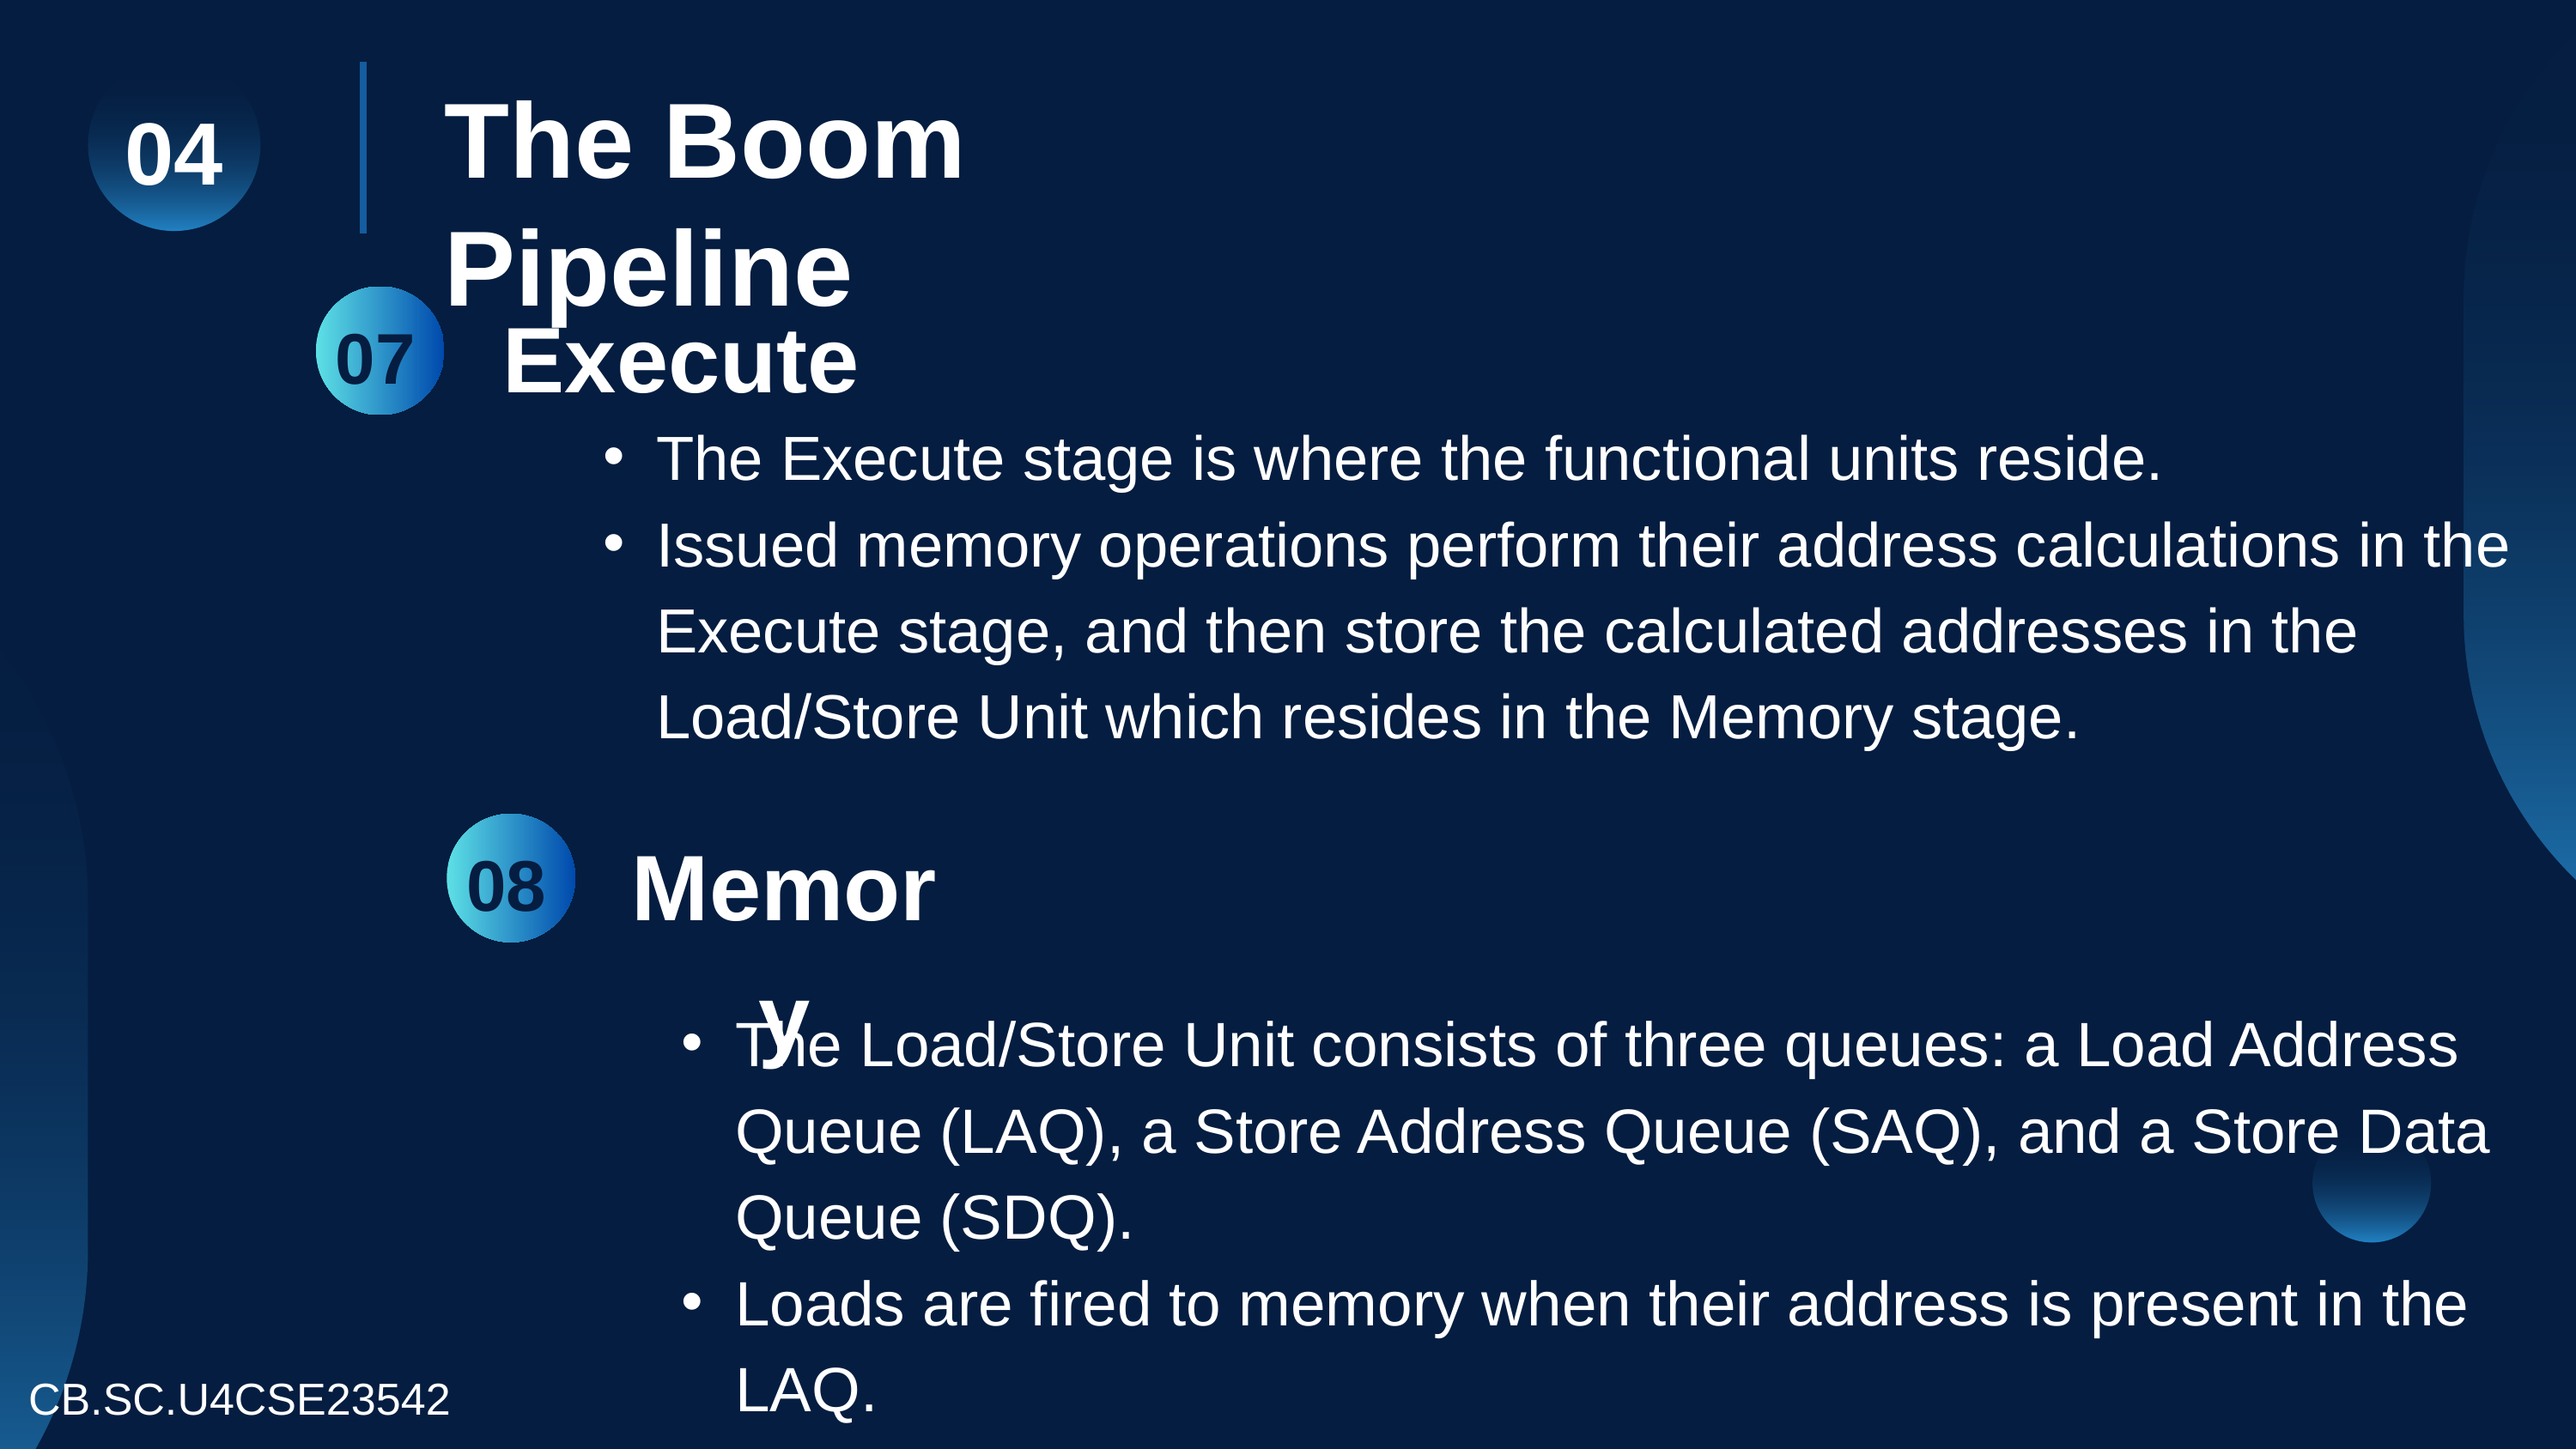

The Boom Pipeline

04

Execute

07
The Execute stage is where the functional units reside.
Issued memory operations perform their address calculations in the Execute stage, and then store the calculated addresses in the Load/Store Unit which resides in the Memory stage.

Memory

08
The Load/Store Unit consists of three queues: a Load Address Queue (LAQ), a Store Address Queue (SAQ), and a Store Data Queue (SDQ).
Loads are fired to memory when their address is present in the LAQ.

CB.SC.U4CSE23542